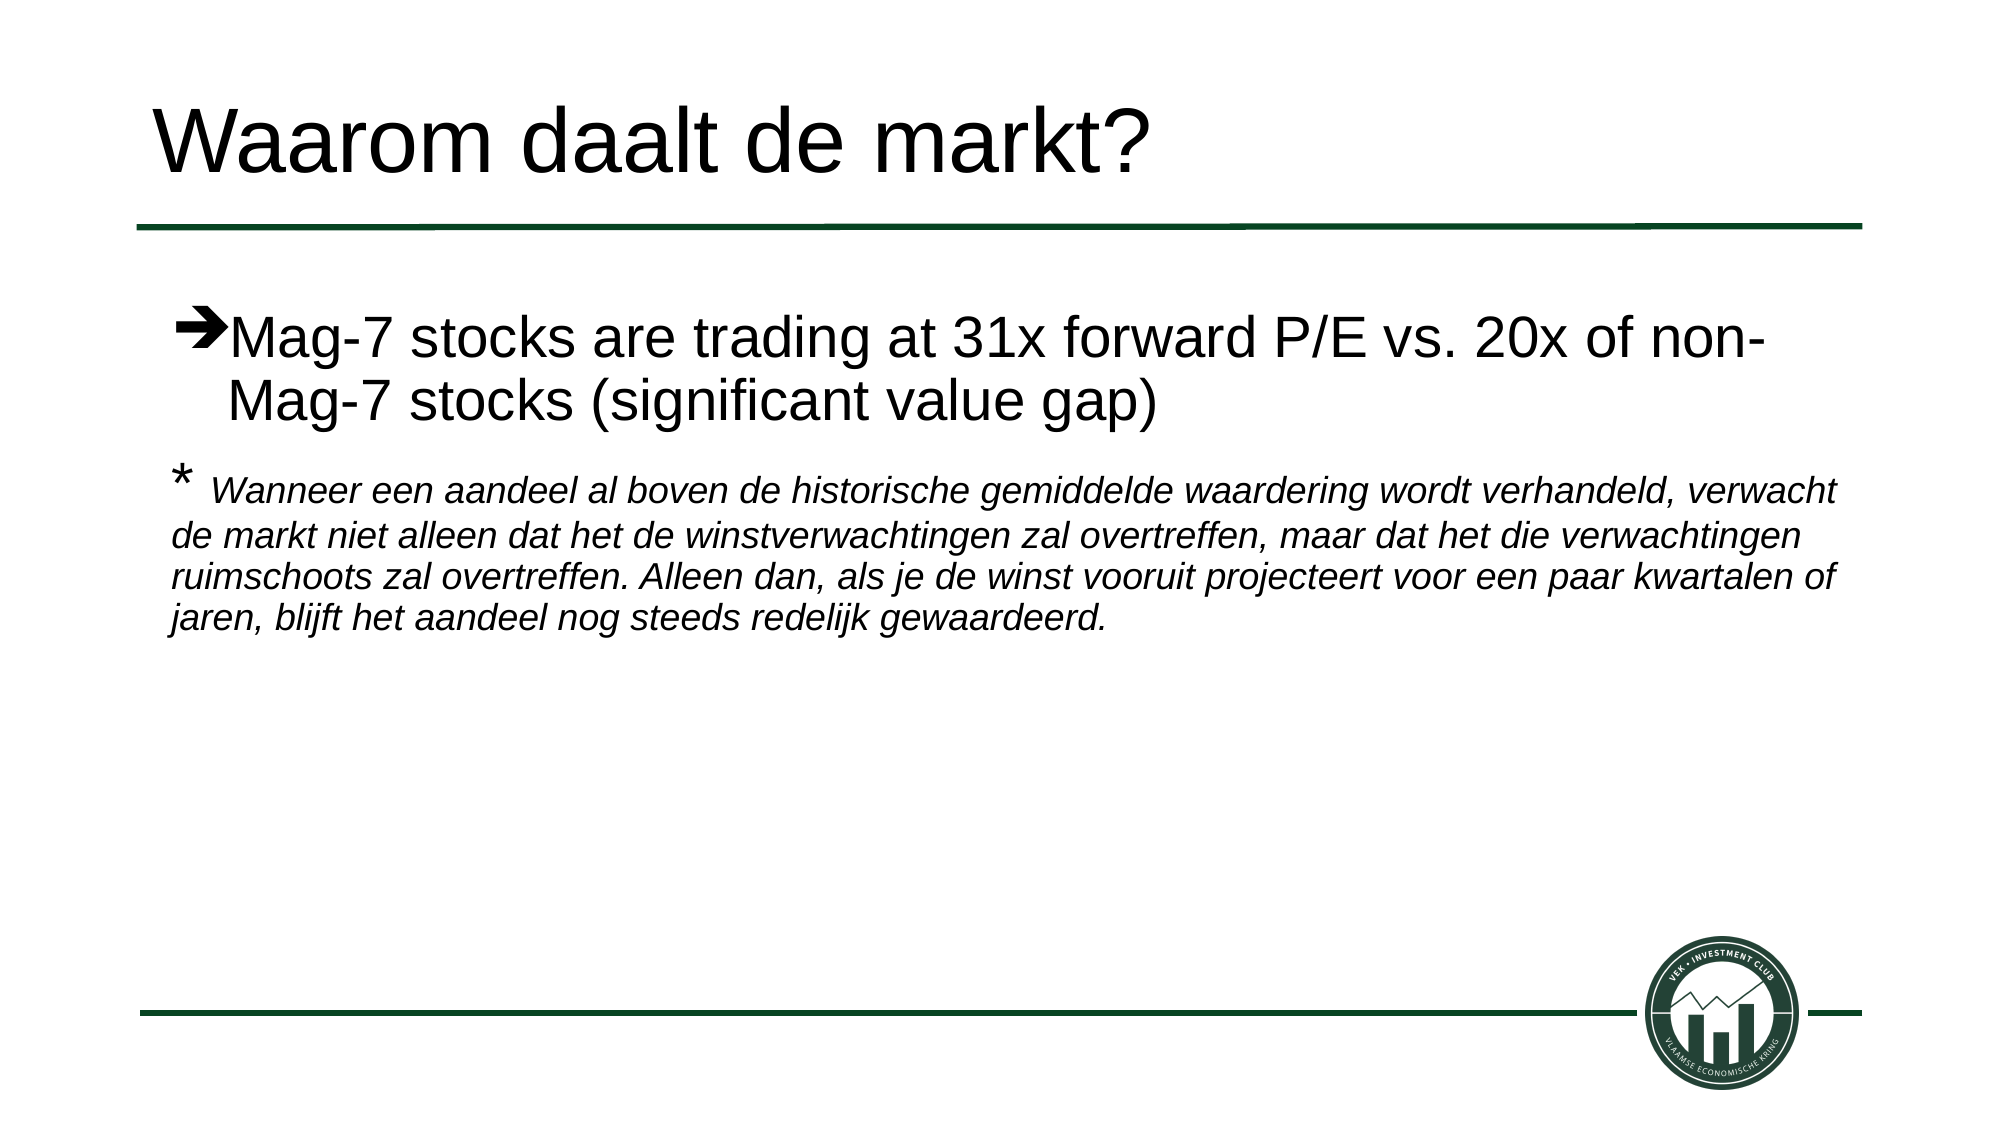

# Waarom daalt de markt?
Mag-7 stocks are trading at 31x forward P/E vs. 20x of non-Mag-7 stocks (significant value gap)
* Wanneer een aandeel al boven de historische gemiddelde waardering wordt verhandeld, verwacht de markt niet alleen dat het de winstverwachtingen zal overtreffen, maar dat het die verwachtingen ruimschoots zal overtreffen. Alleen dan, als je de winst vooruit projecteert voor een paar kwartalen of jaren, blijft het aandeel nog steeds redelijk gewaardeerd.